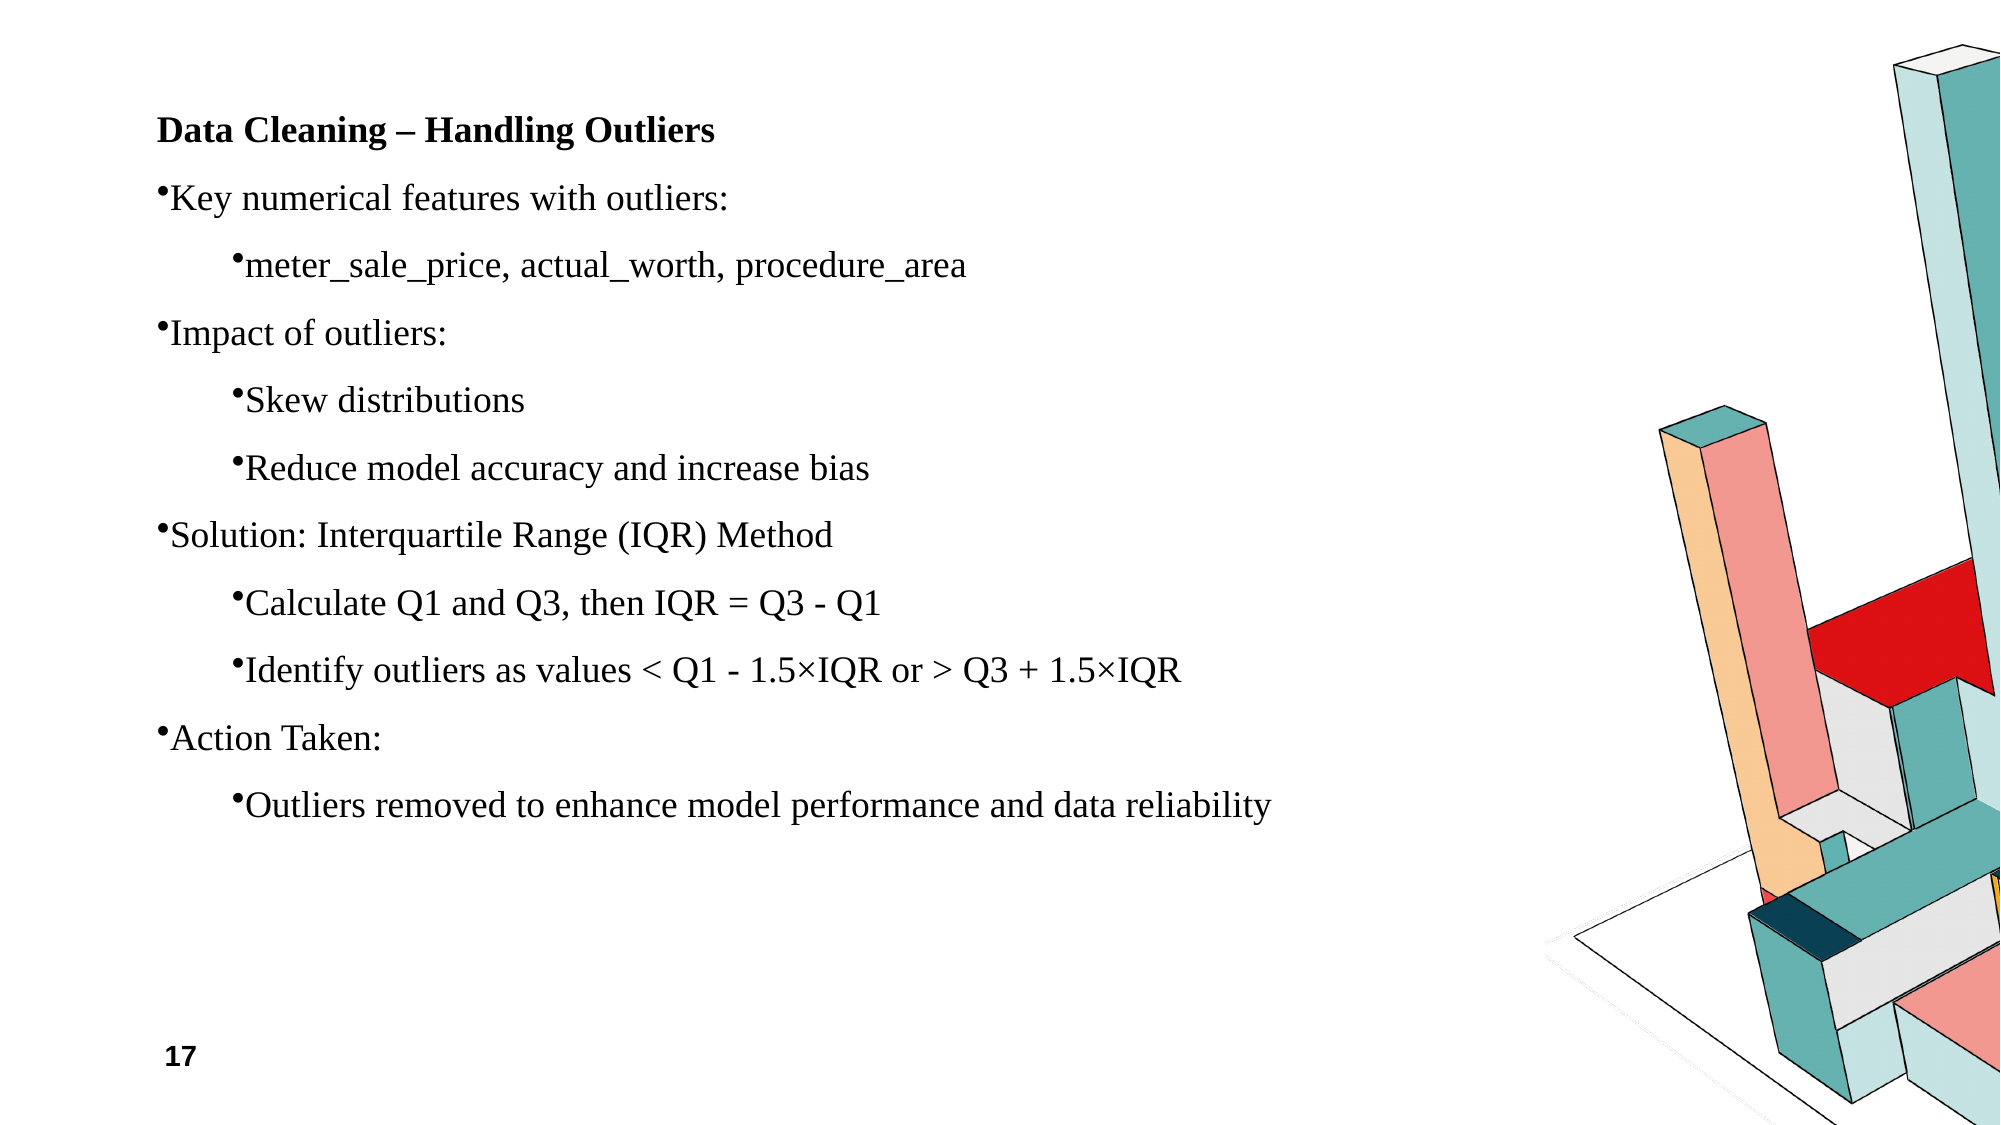

Data Cleaning – Handling Outliers
Key numerical features with outliers:
meter_sale_price, actual_worth, procedure_area
Impact of outliers:
Skew distributions
Reduce model accuracy and increase bias
Solution: Interquartile Range (IQR) Method
Calculate Q1 and Q3, then IQR = Q3 - Q1
Identify outliers as values < Q1 - 1.5×IQR or > Q3 + 1.5×IQR
Action Taken:
Outliers removed to enhance model performance and data reliability

17